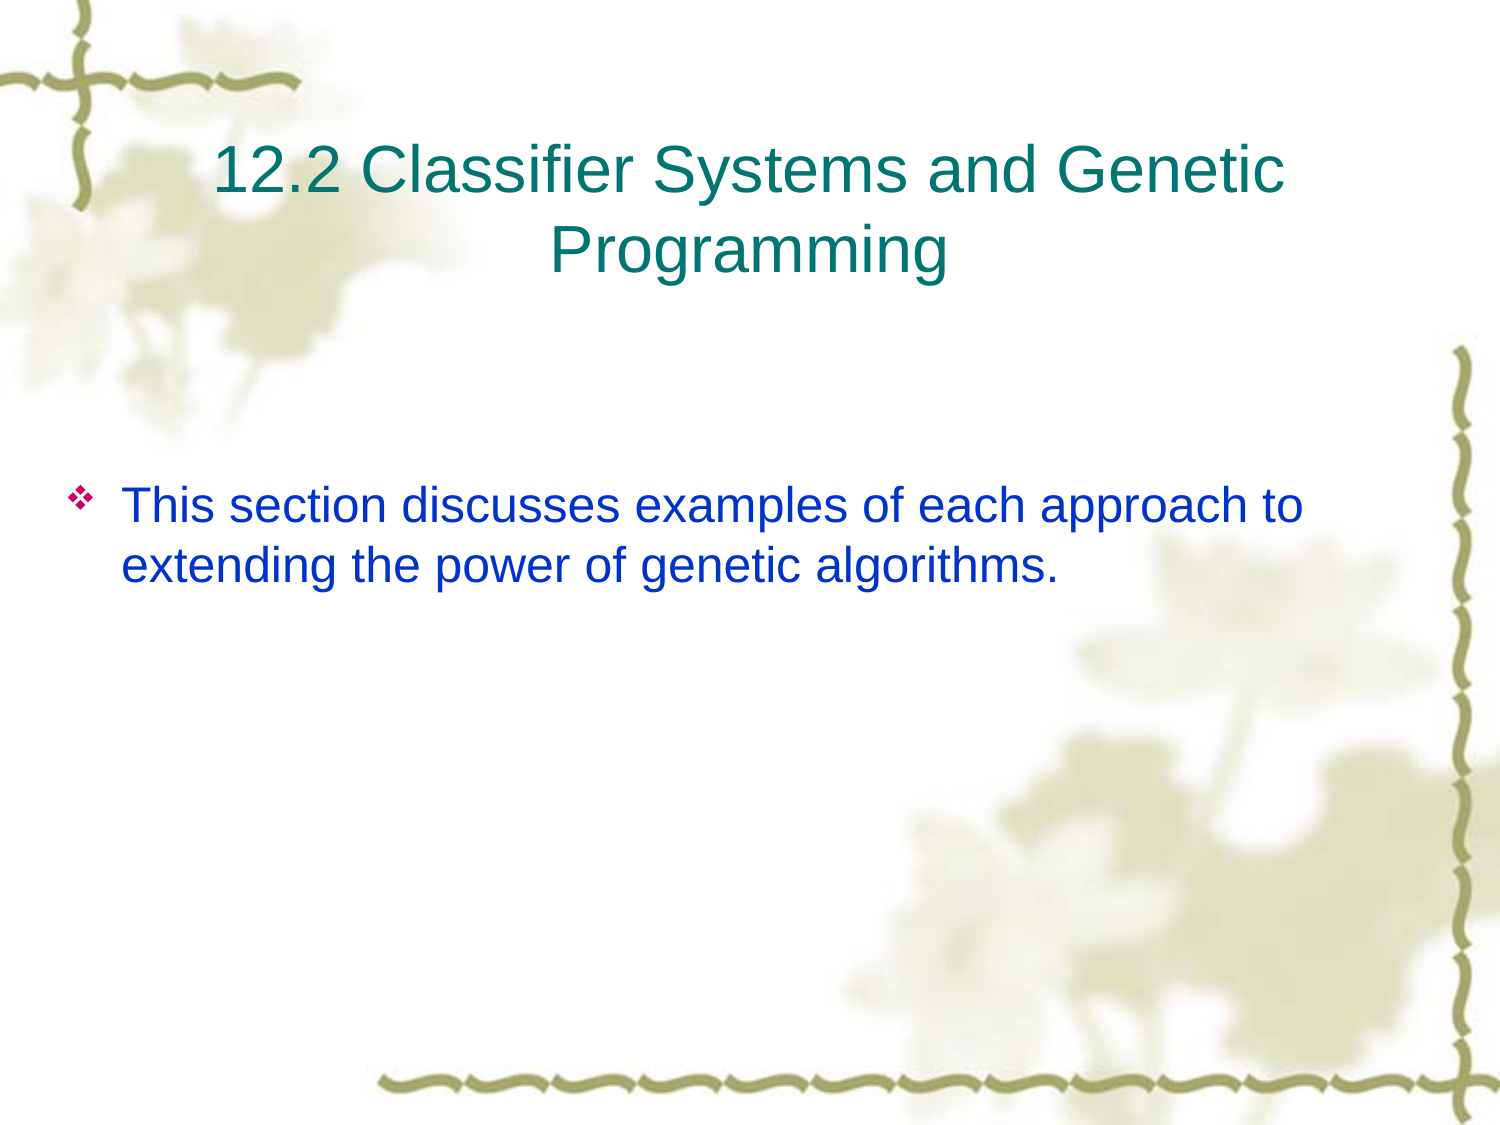

# 12.2 Classifier Systems and Genetic Programming

This section discusses examples of each approach to extending the power of genetic algorithms.